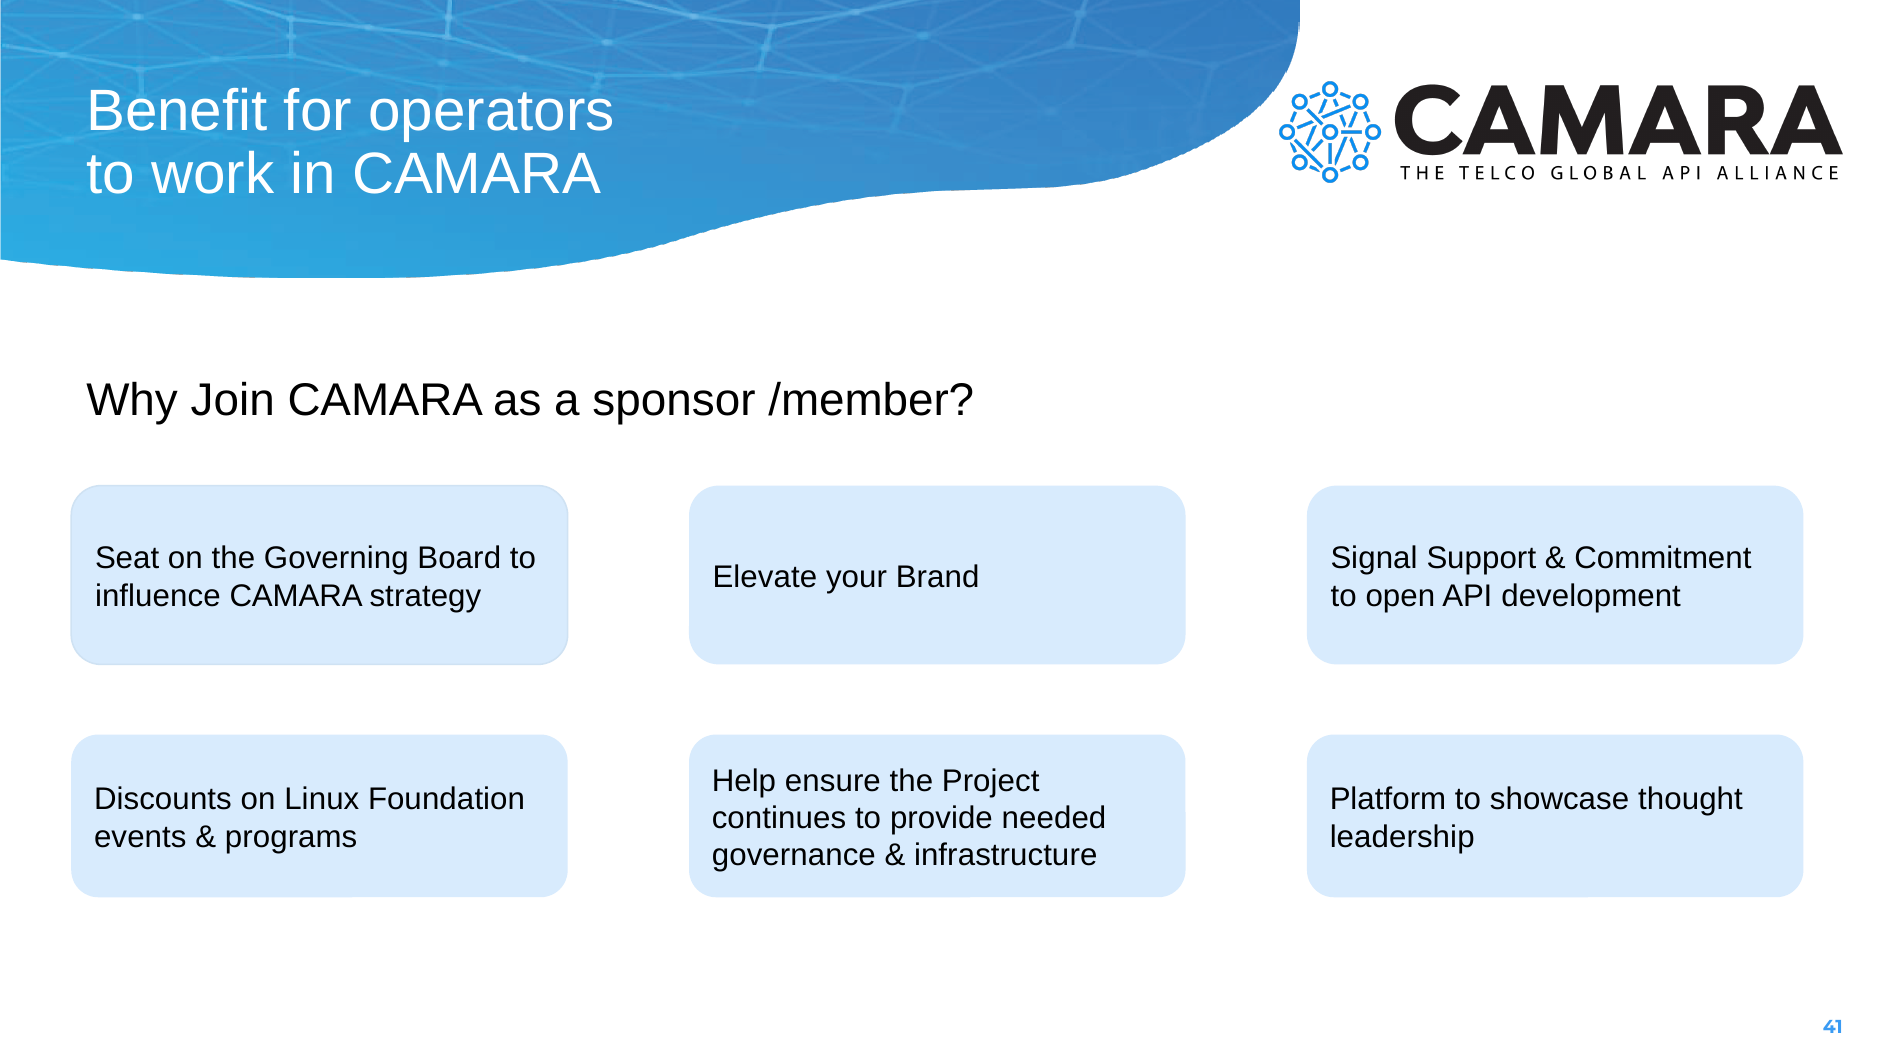

# Benefit for operators to work in CAMARA
Why Join CAMARA as a sponsor /member?
Seat on the Governing Board to influence CAMARA strategy
Elevate your Brand
Signal Support & Commitment to open API development
Discounts on Linux Foundation events & programs
Help ensure the Project continues to provide needed governance & infrastructure
Platform to showcase thought leadership